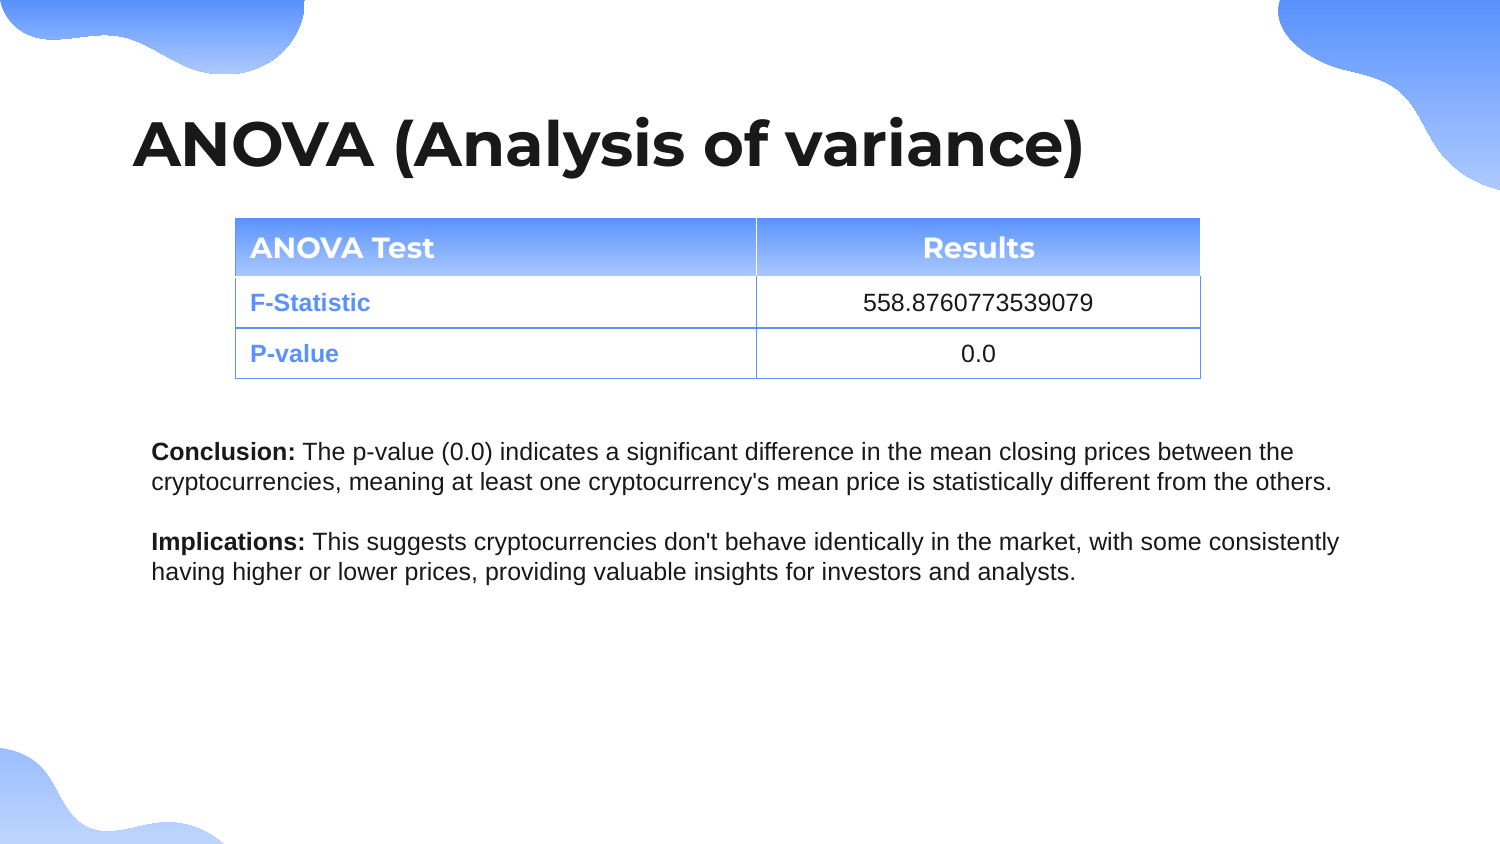

# ANOVA (Analysis of variance)
| ANOVA Test | Results |
| --- | --- |
| F-Statistic | 558.8760773539079 |
| P-value | 0.0 |
Conclusion: The p-value (0.0) indicates a significant difference in the mean closing prices between the cryptocurrencies, meaning at least one cryptocurrency's mean price is statistically different from the others.

Implications: This suggests cryptocurrencies don't behave identically in the market, with some consistently having higher or lower prices, providing valuable insights for investors and analysts.